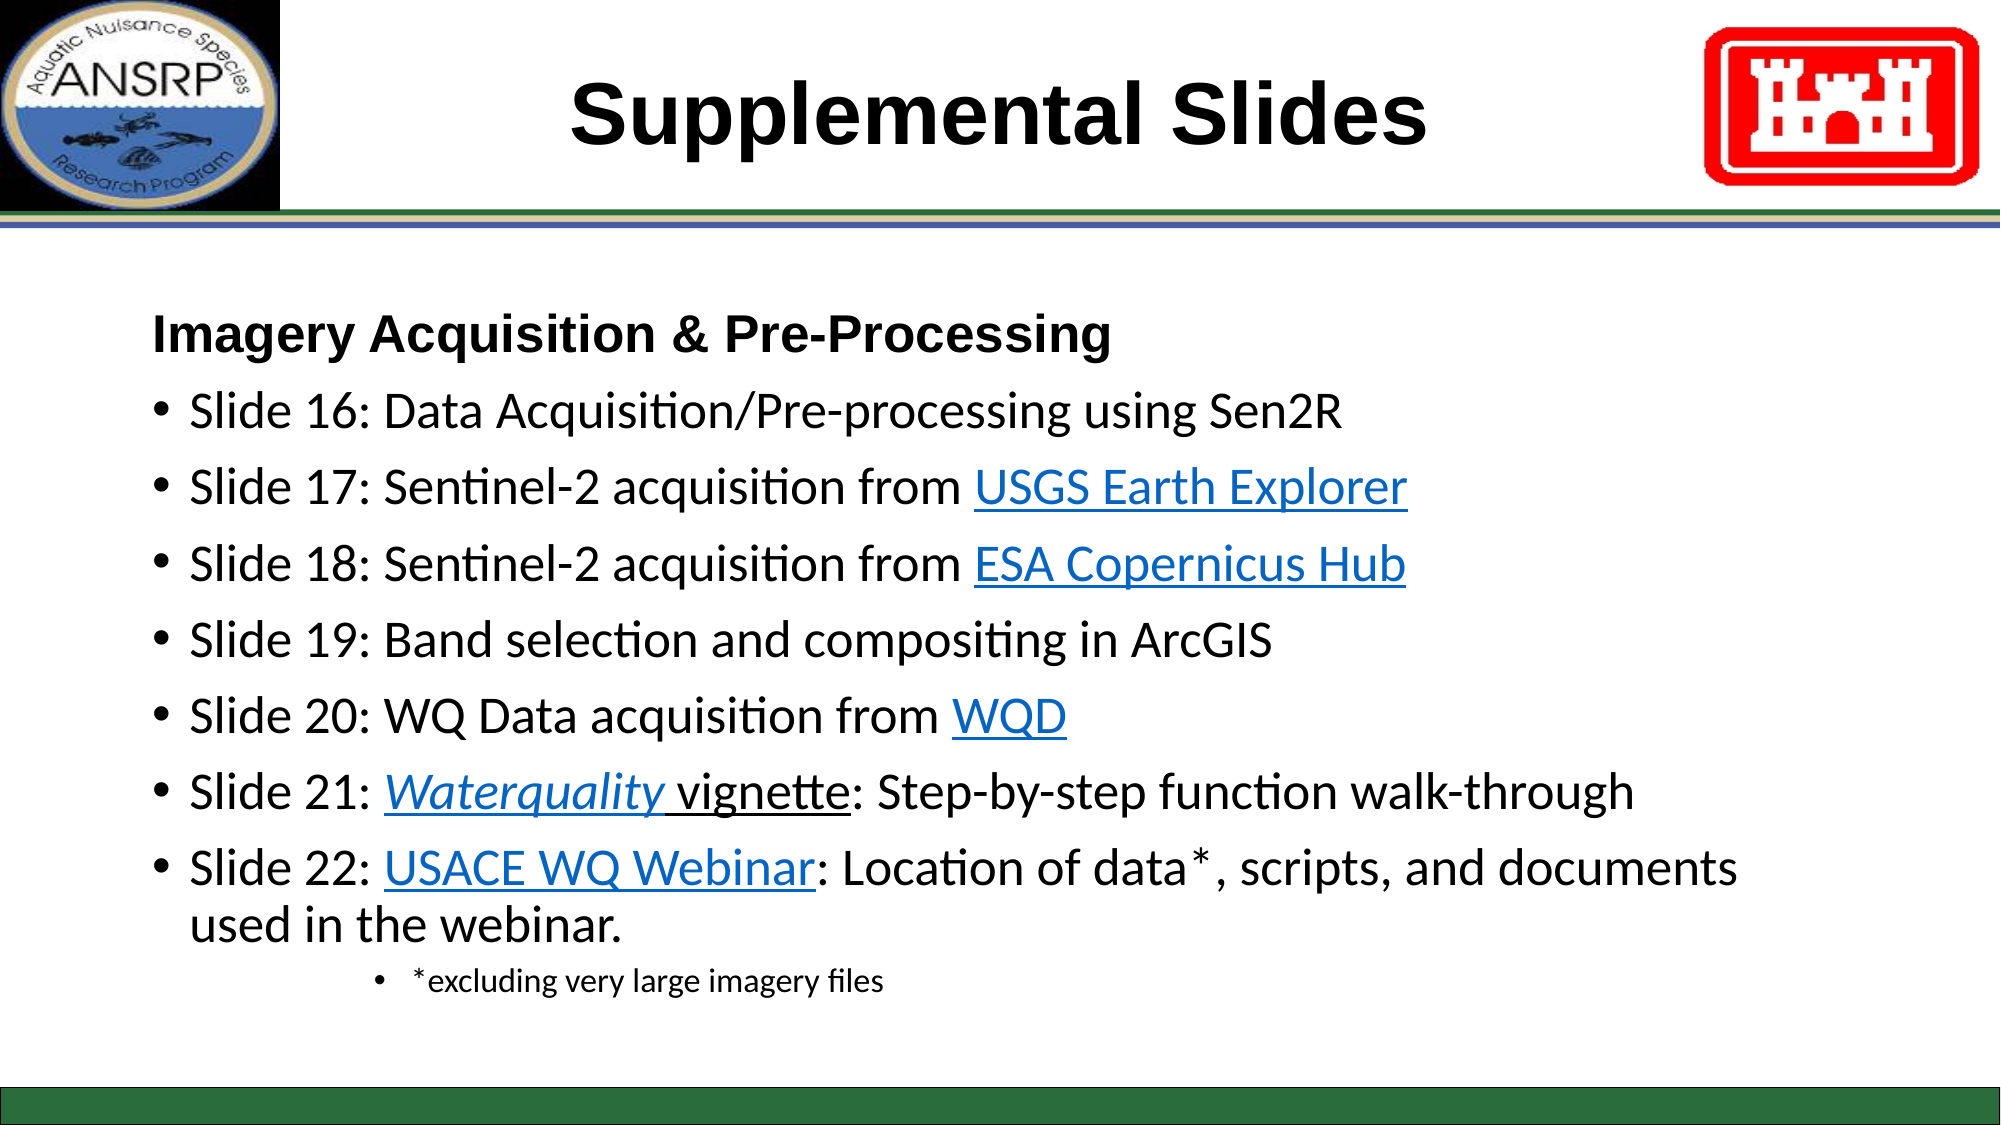

# Supplemental Slides
Imagery Acquisition & Pre-Processing
Slide 16: Data Acquisition/Pre-processing using Sen2R
Slide 17: Sentinel-2 acquisition from USGS Earth Explorer
Slide 18: Sentinel-2 acquisition from ESA Copernicus Hub
Slide 19: Band selection and compositing in ArcGIS
Slide 20: WQ Data acquisition from WQD
Slide 21: Waterquality vignette: Step-by-step function walk-through
Slide 22: USACE WQ Webinar: Location of data*, scripts, and documents used in the webinar.
*excluding very large imagery files